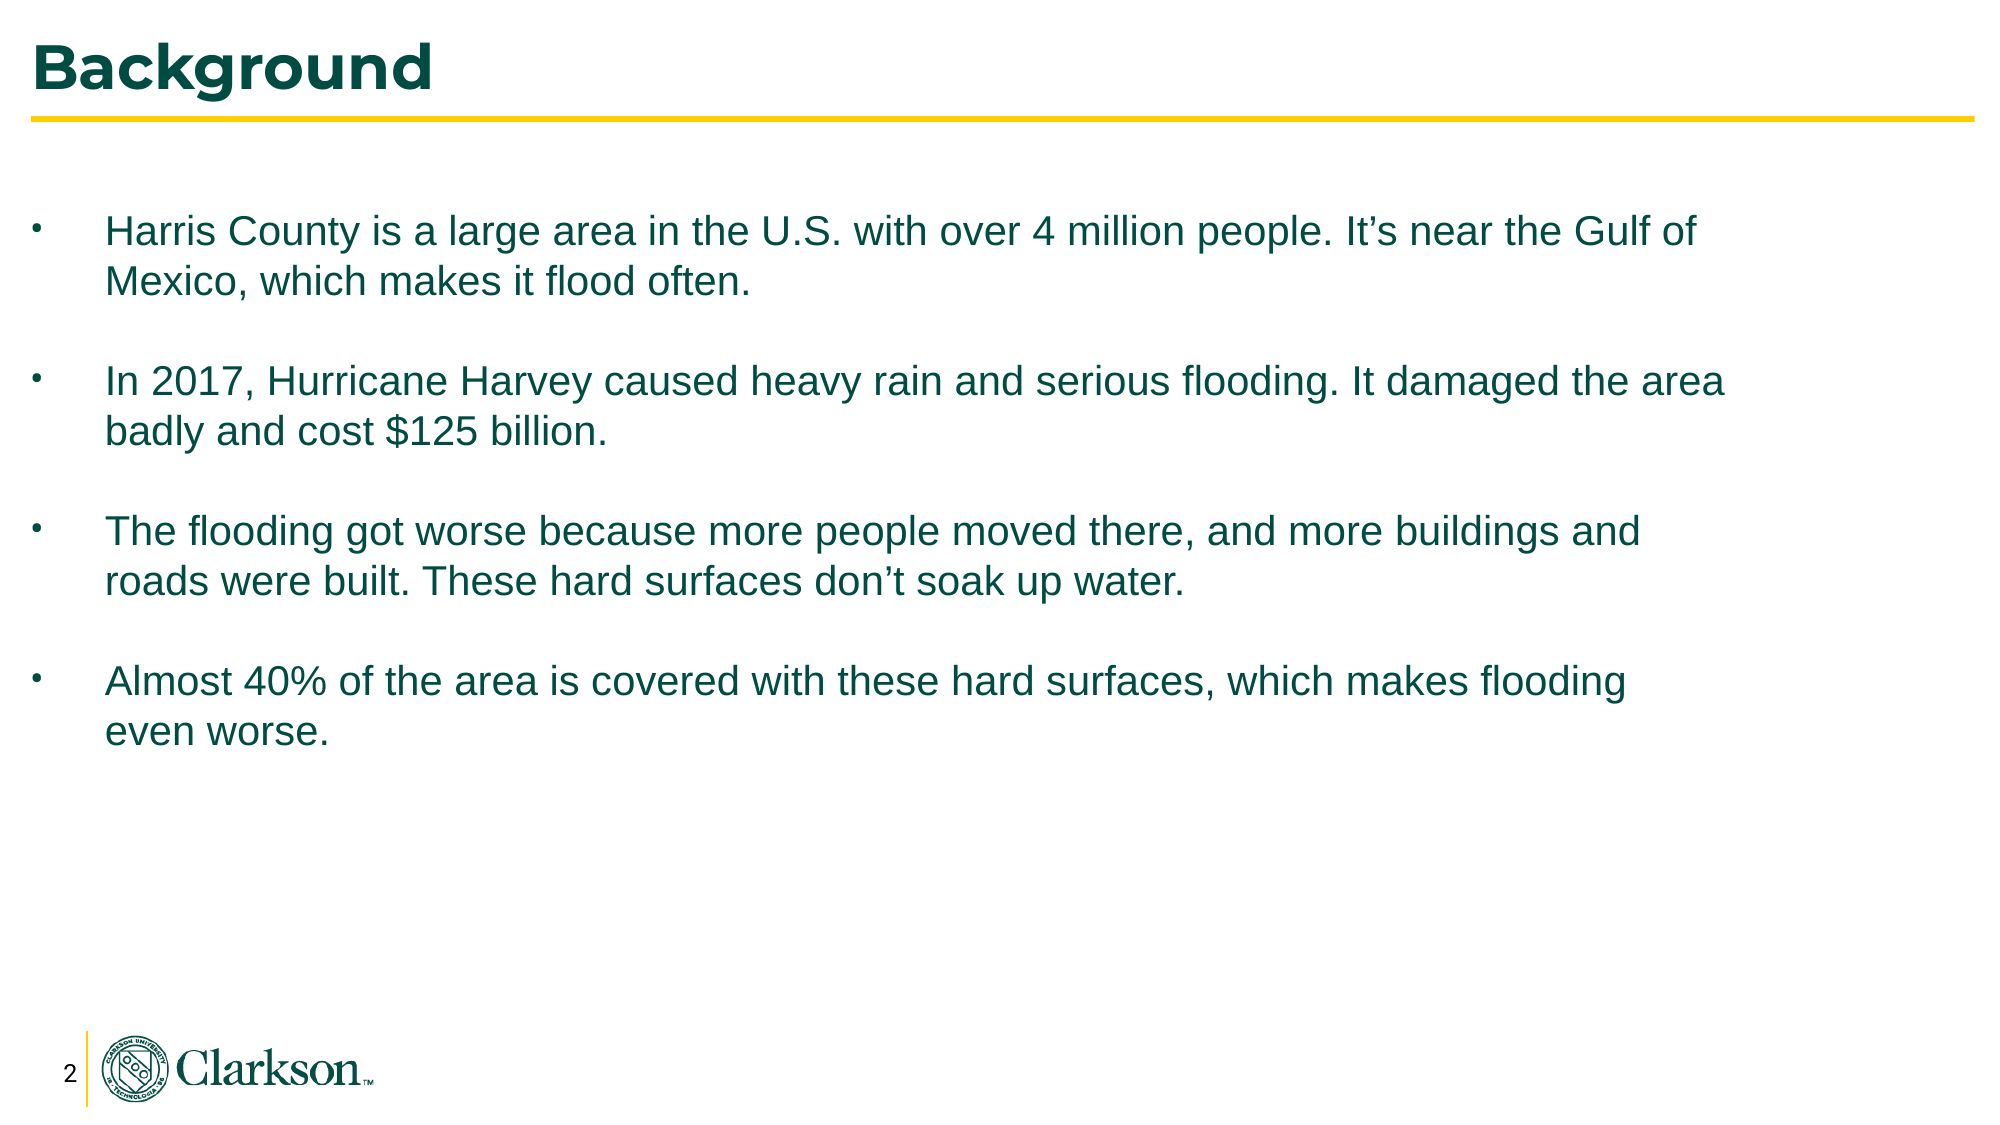

# Background
Harris County is a large area in the U.S. with over 4 million people. It’s near the Gulf of Mexico, which makes it flood often.

In 2017, Hurricane Harvey caused heavy rain and serious flooding. It damaged the area badly and cost $125 billion.

The flooding got worse because more people moved there, and more buildings and roads were built. These hard surfaces don’t soak up water.

Almost 40% of the area is covered with these hard surfaces, which makes flooding even worse.